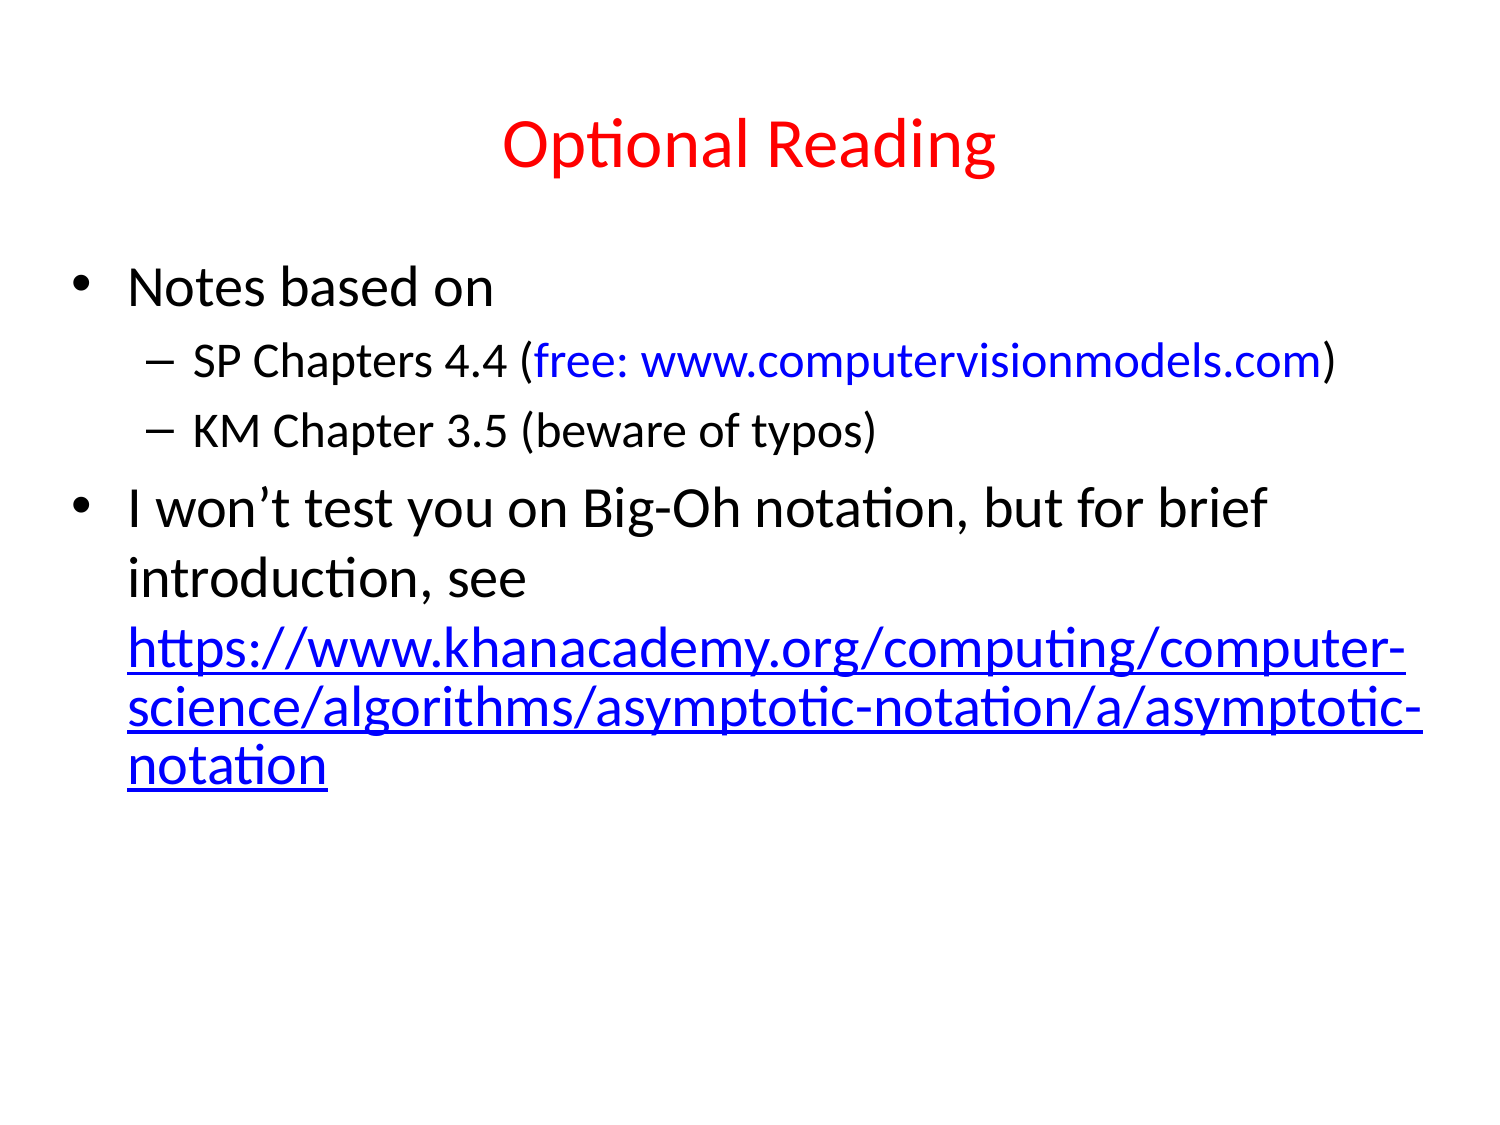

# Optional Reading
Notes based on
SP Chapters 4.4 (free: www.computervisionmodels.com)
KM Chapter 3.5 (beware of typos)
I won’t test you on Big-Oh notation, but for brief introduction, see https://www.khanacademy.org/computing/computer-science/algorithms/asymptotic-notation/a/asymptotic-notation